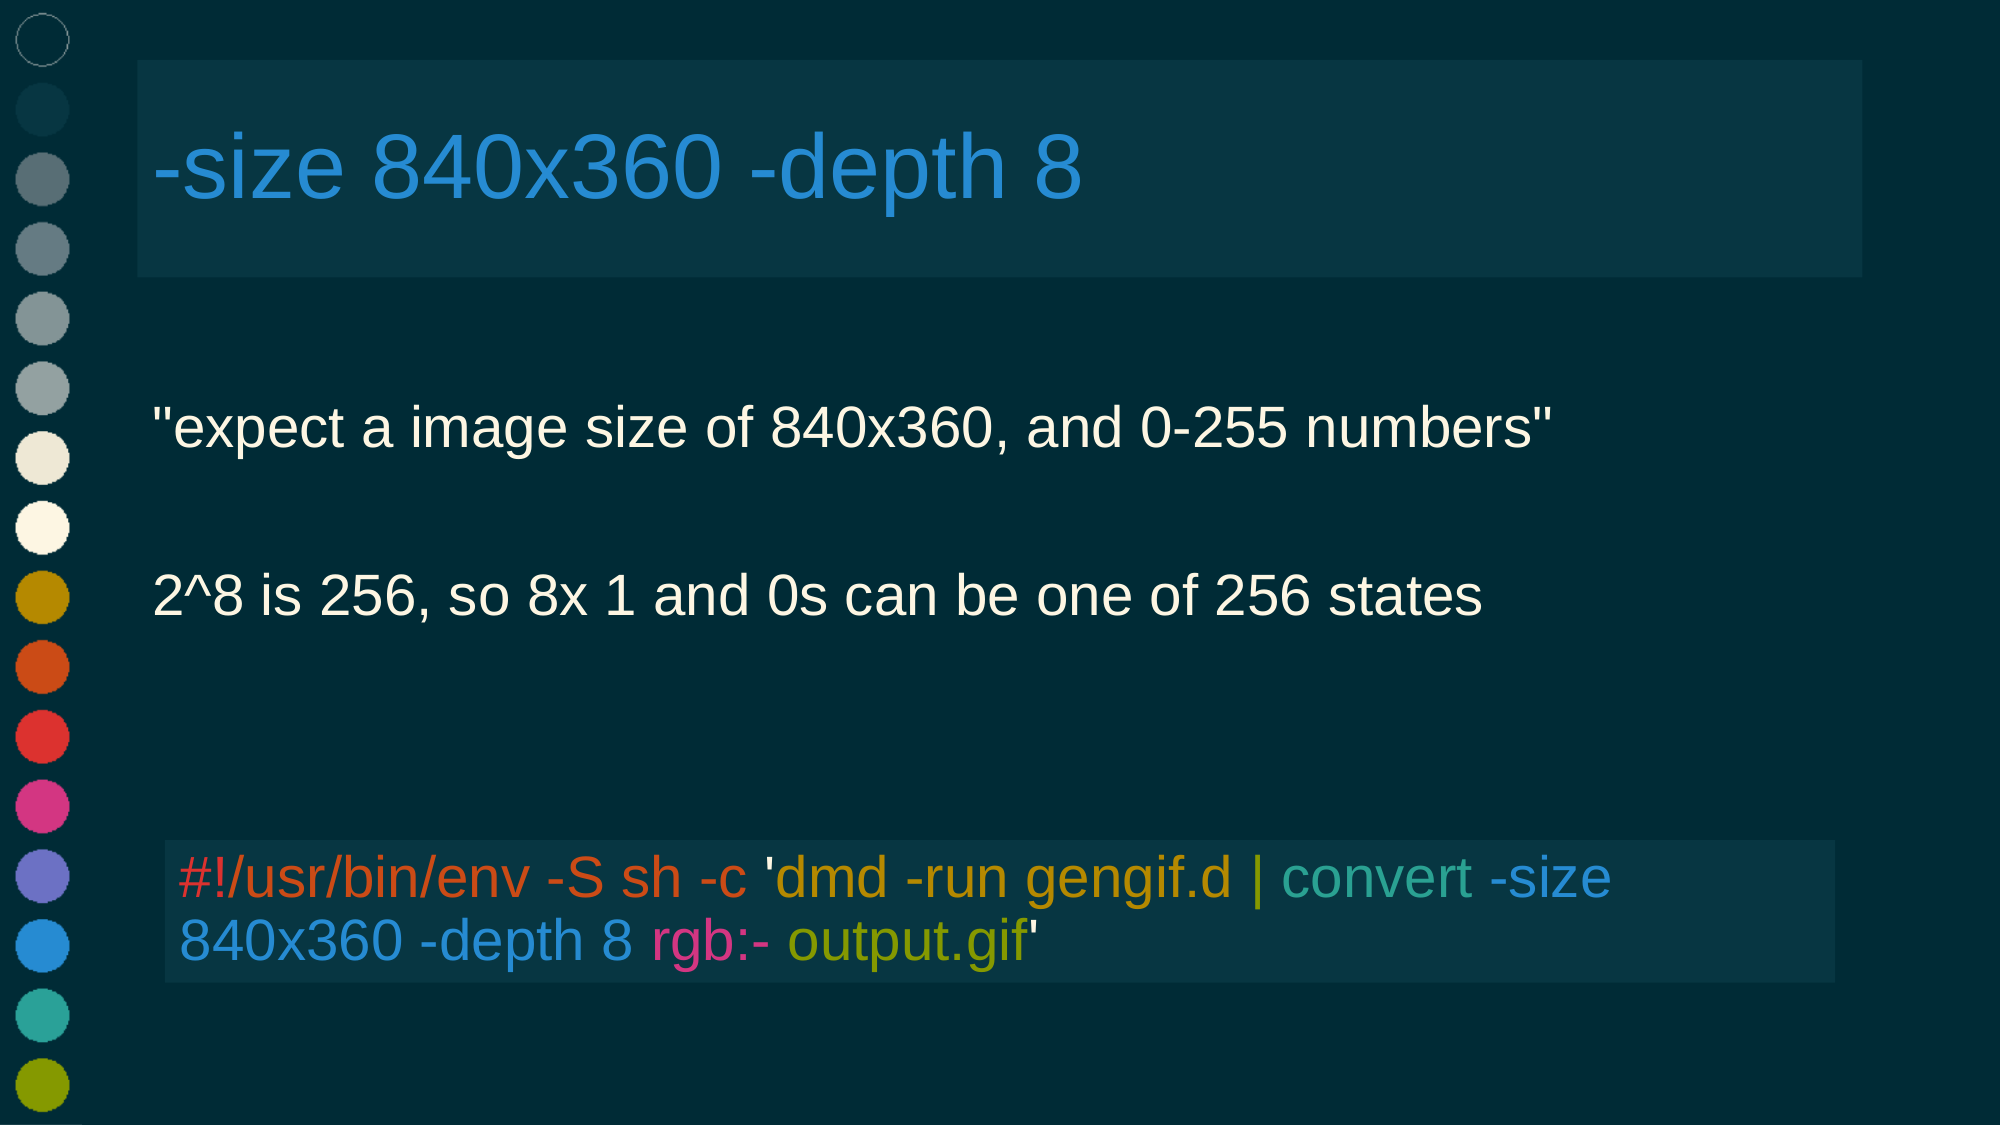

# -size 840x360 -depth 8

"expect a image size of 840x360, and 0-255 numbers"

2^8 is 256, so 8x 1 and 0s can be one of 256 states
#!/usr/bin/env -S sh -c 'dmd -run gengif.d | convert -size 840x360 -depth 8 rgb:- output.gif'